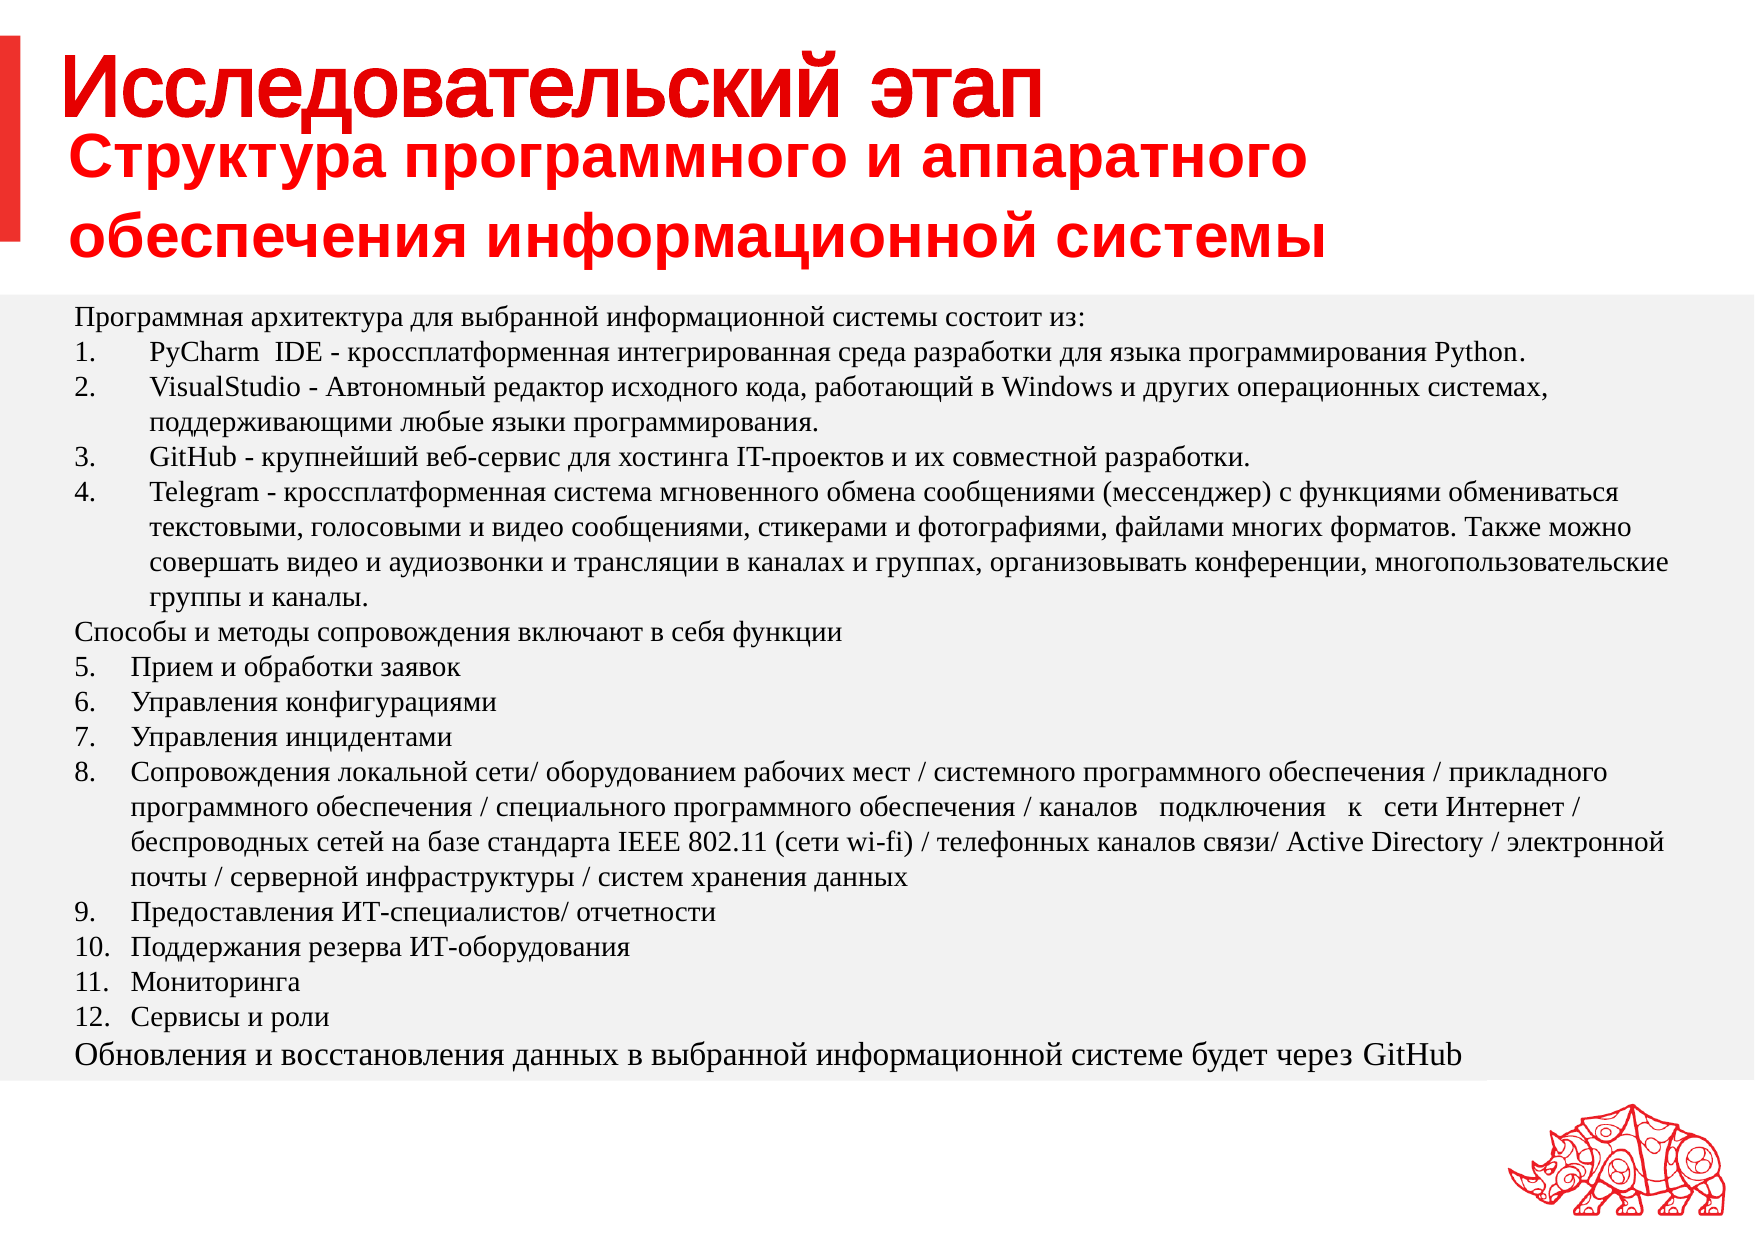

# Исследовательский этап
Структура программного и аппаратного обеспечения информационной системы
Программная архитектура для выбранной информационной системы состоит из:
PyCharm  IDE - кроссплатформенная интегрированная среда разработки для языка программирования Python.
VisualStudio - Автономный редактор исходного кода, работающий в Windows и других операционных системах, поддерживающими любые языки программирования.
GitHub - крупнейший веб-сервис для хостинга IT-проектов и их совместной разработки.
Telegram - кроссплатформенная система мгновенного обмена сообщениями (мессенджер) с функциями обмениваться текстовыми, голосовыми и видео сообщениями, стикерами и фотографиями, файлами многих форматов. Также можно совершать видео и аудиозвонки и трансляции в каналах и группах, организовывать конференции, многопользовательские группы и каналы.
Способы и методы сопровождения включают в себя функции
Прием и обработки заявок
Управления конфигурациями
Управления инцидентами
Сопровождения локальной сети/ оборудованием рабочих мест / системного программного обеспечения / прикладного программного обеспечения / специального программного обеспечения / каналов   подключения   к   сети Интернет / беспроводных сетей на базе стандарта IEEE 802.11 (сети wi-fi) / телефонных каналов связи/ Active Directory / электронной почты / серверной инфраструктуры / систем хранения данных
Предоставления ИТ-специалистов/ отчетности
Поддержания резерва ИТ-оборудования
Мониторинга
Сервисы и роли
Обновления и восстановления данных в выбранной информационной системе будет через GitHub